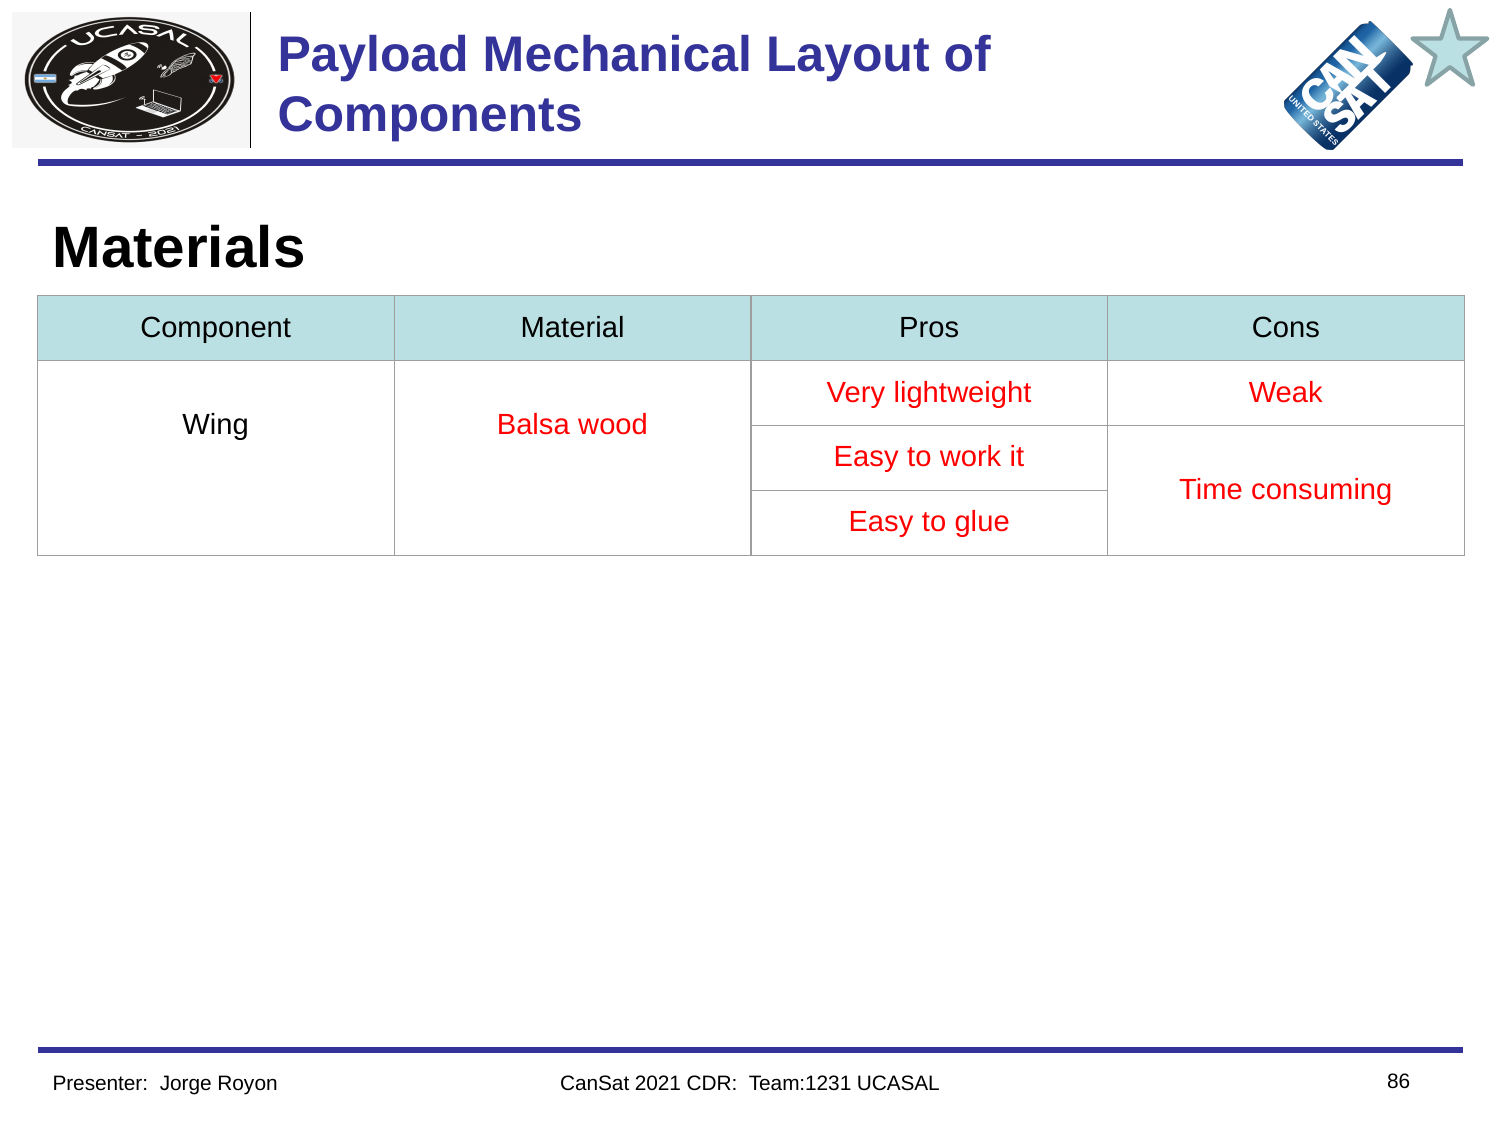

# Payload Mechanical Layout of Components
Materials
| Component | Material | Pros | Cons |
| --- | --- | --- | --- |
| Wing | Balsa wood | Very lightweight | Weak |
|  |  | Easy to work it | Time consuming |
|  |  | Easy to glue |  |
86
Presenter:  Jorge Royon
CanSat 2021 CDR:  Team:1231 UCASAL